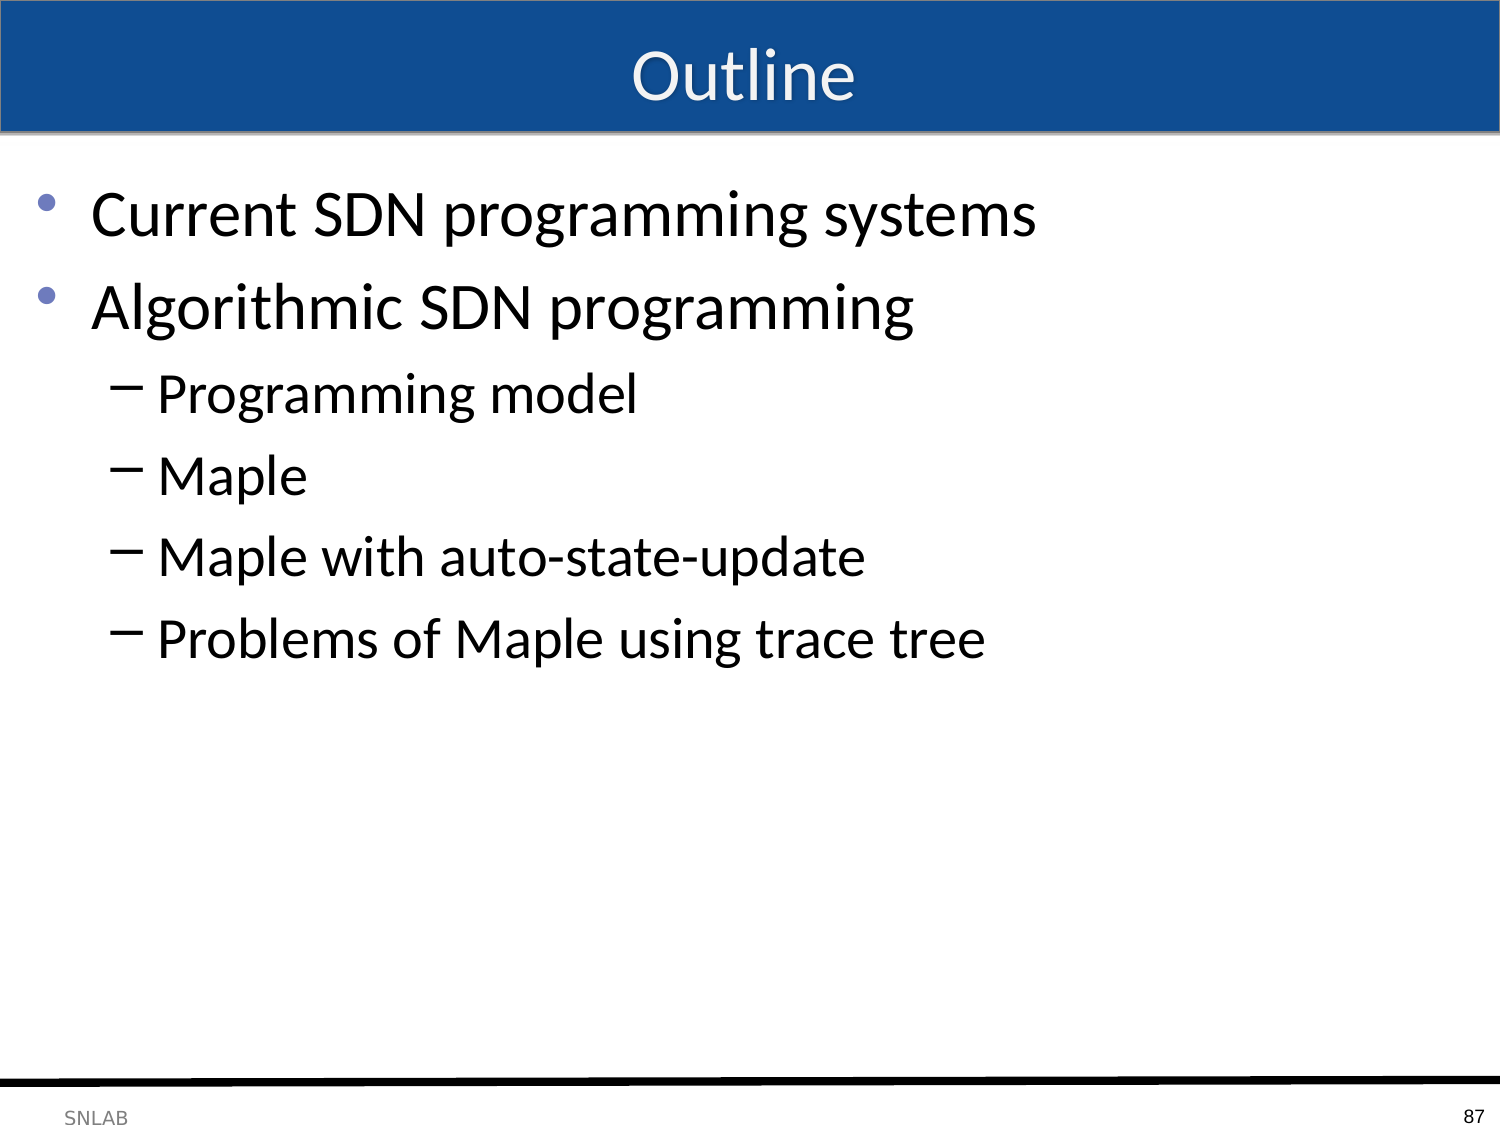

# Outline
Current SDN programming systems
Algorithmic SDN programming
Programming model
Maple
Maple with auto-state-update
Problems of Maple using trace tree

87